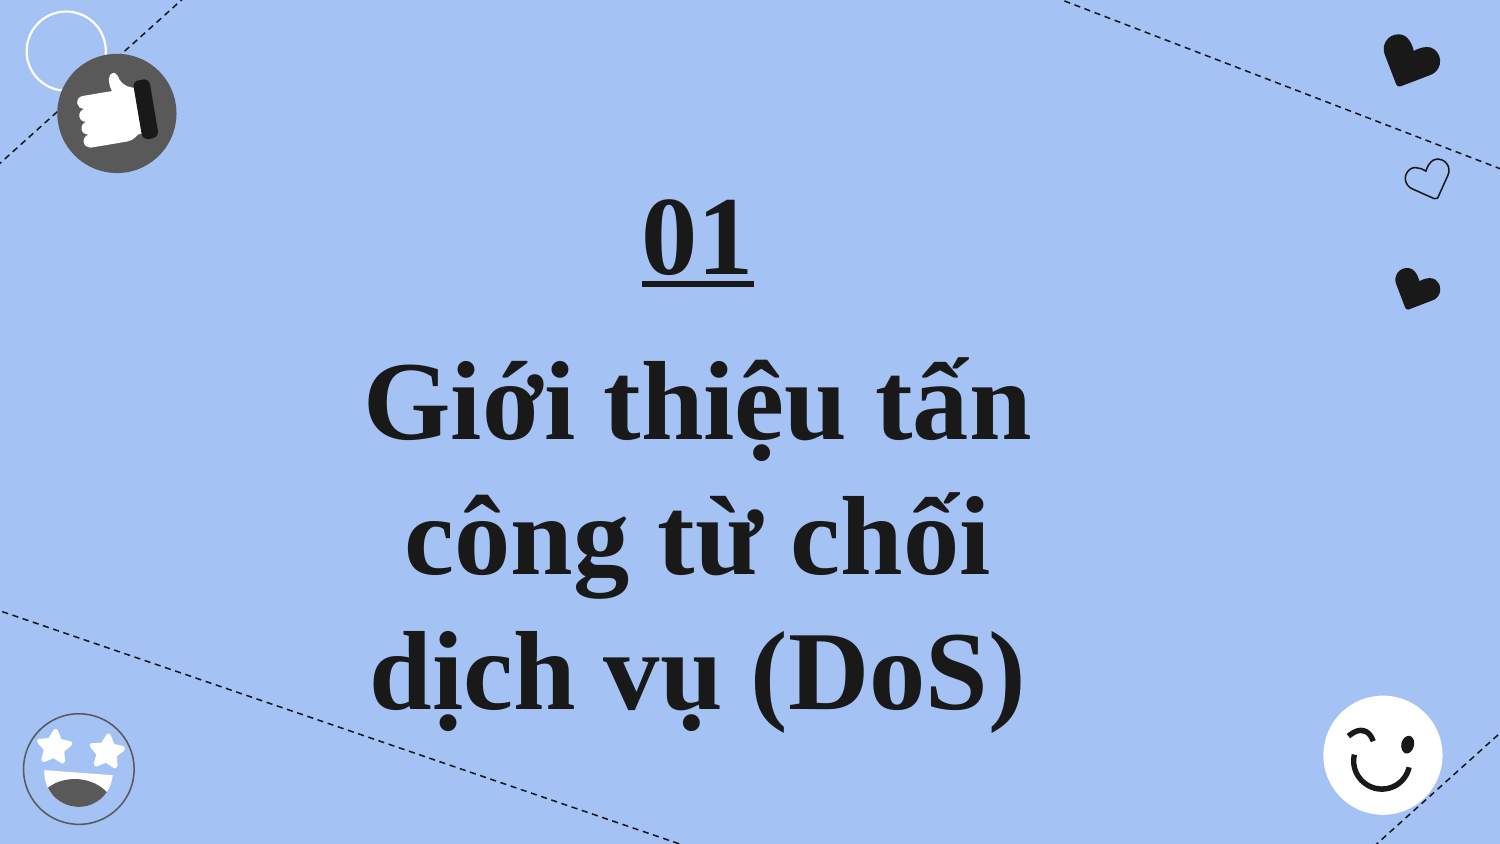

01
# Giới thiệu tấn công từ chối dịch vụ (DoS)